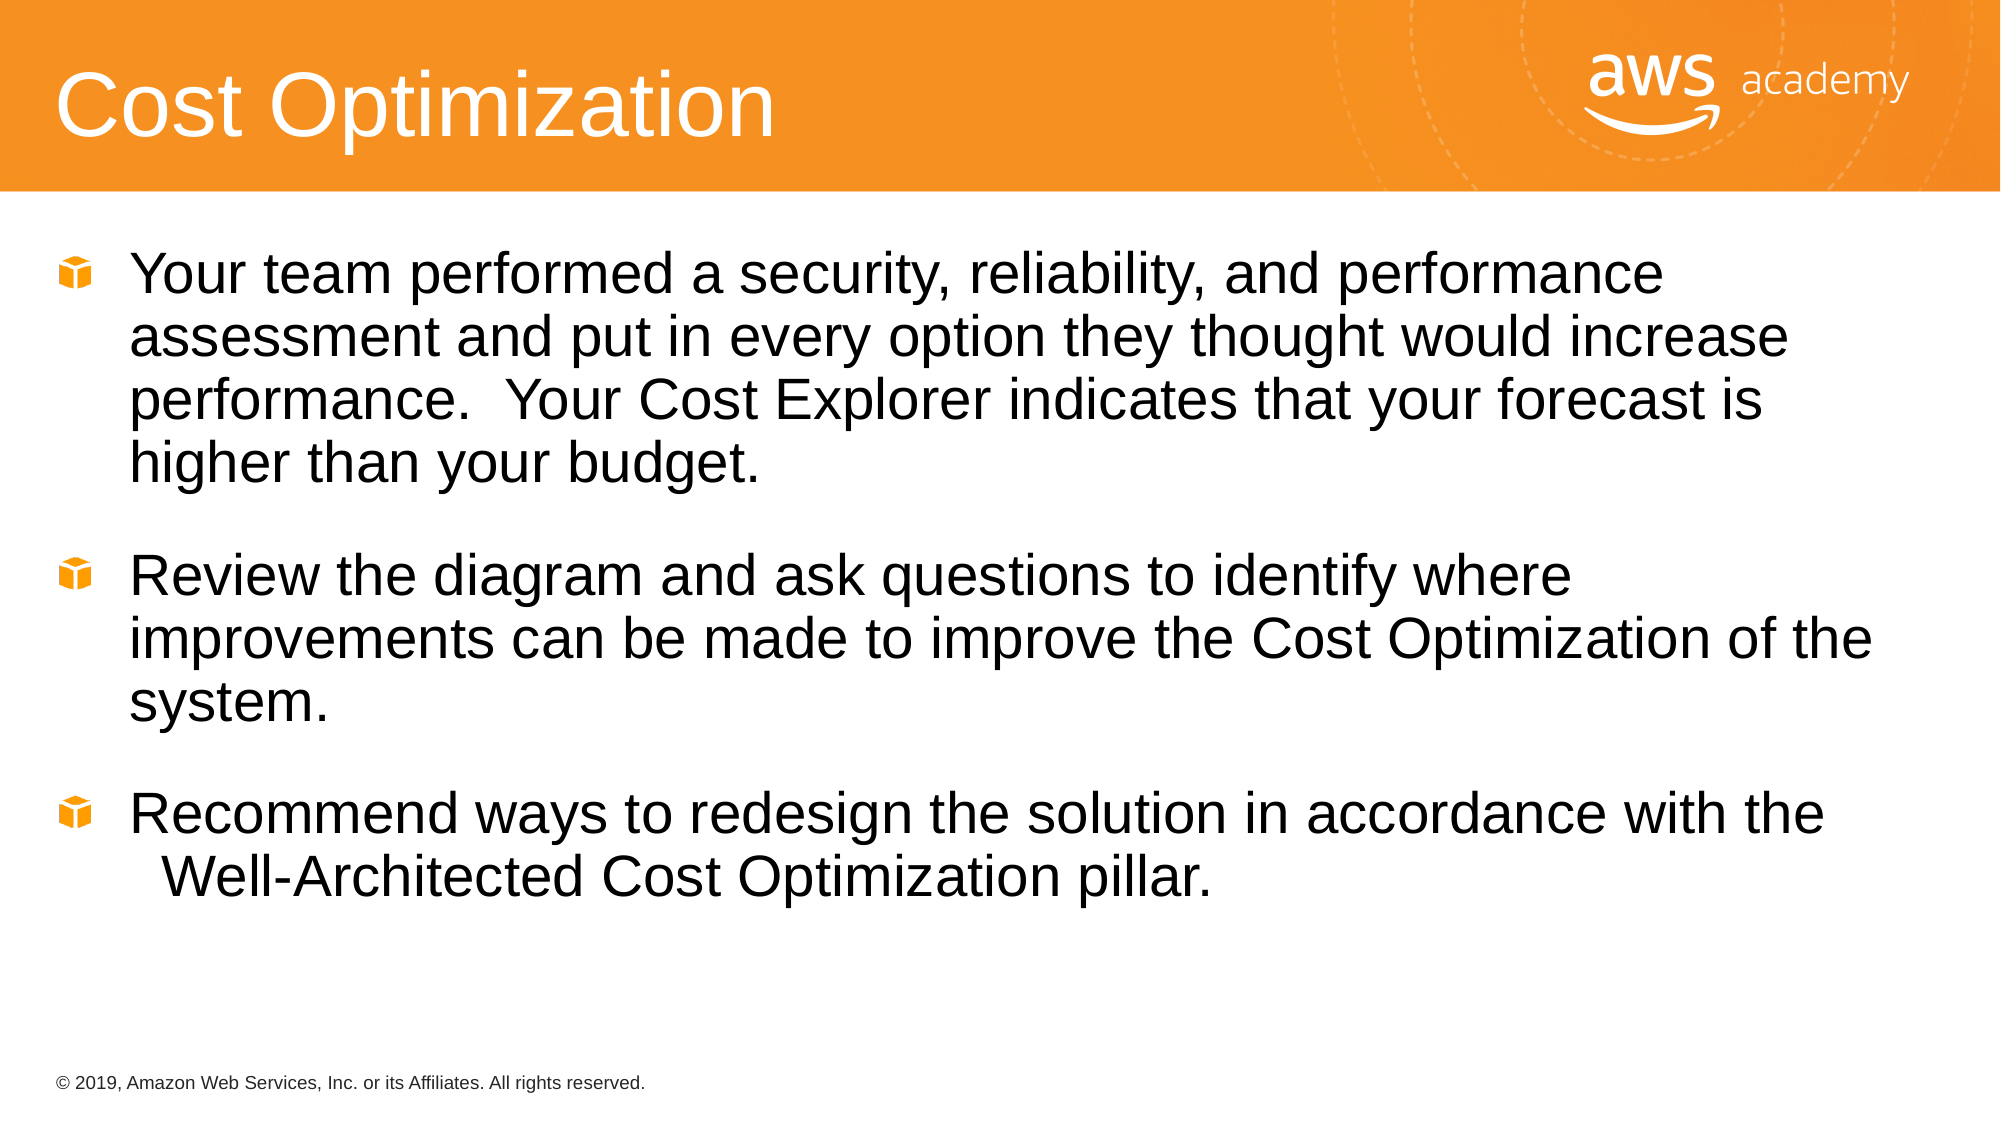

# Cost Optimization
Your team performed a security, reliability, and performance assessment and put in every option they thought would increase performance.  Your Cost Explorer indicates that your forecast is higher than your budget.
Review the diagram and ask questions to identify where improvements can be made to improve the Cost Optimization of the system.
Recommend ways to redesign the solution in accordance with the      Well-Architected Cost Optimization pillar.